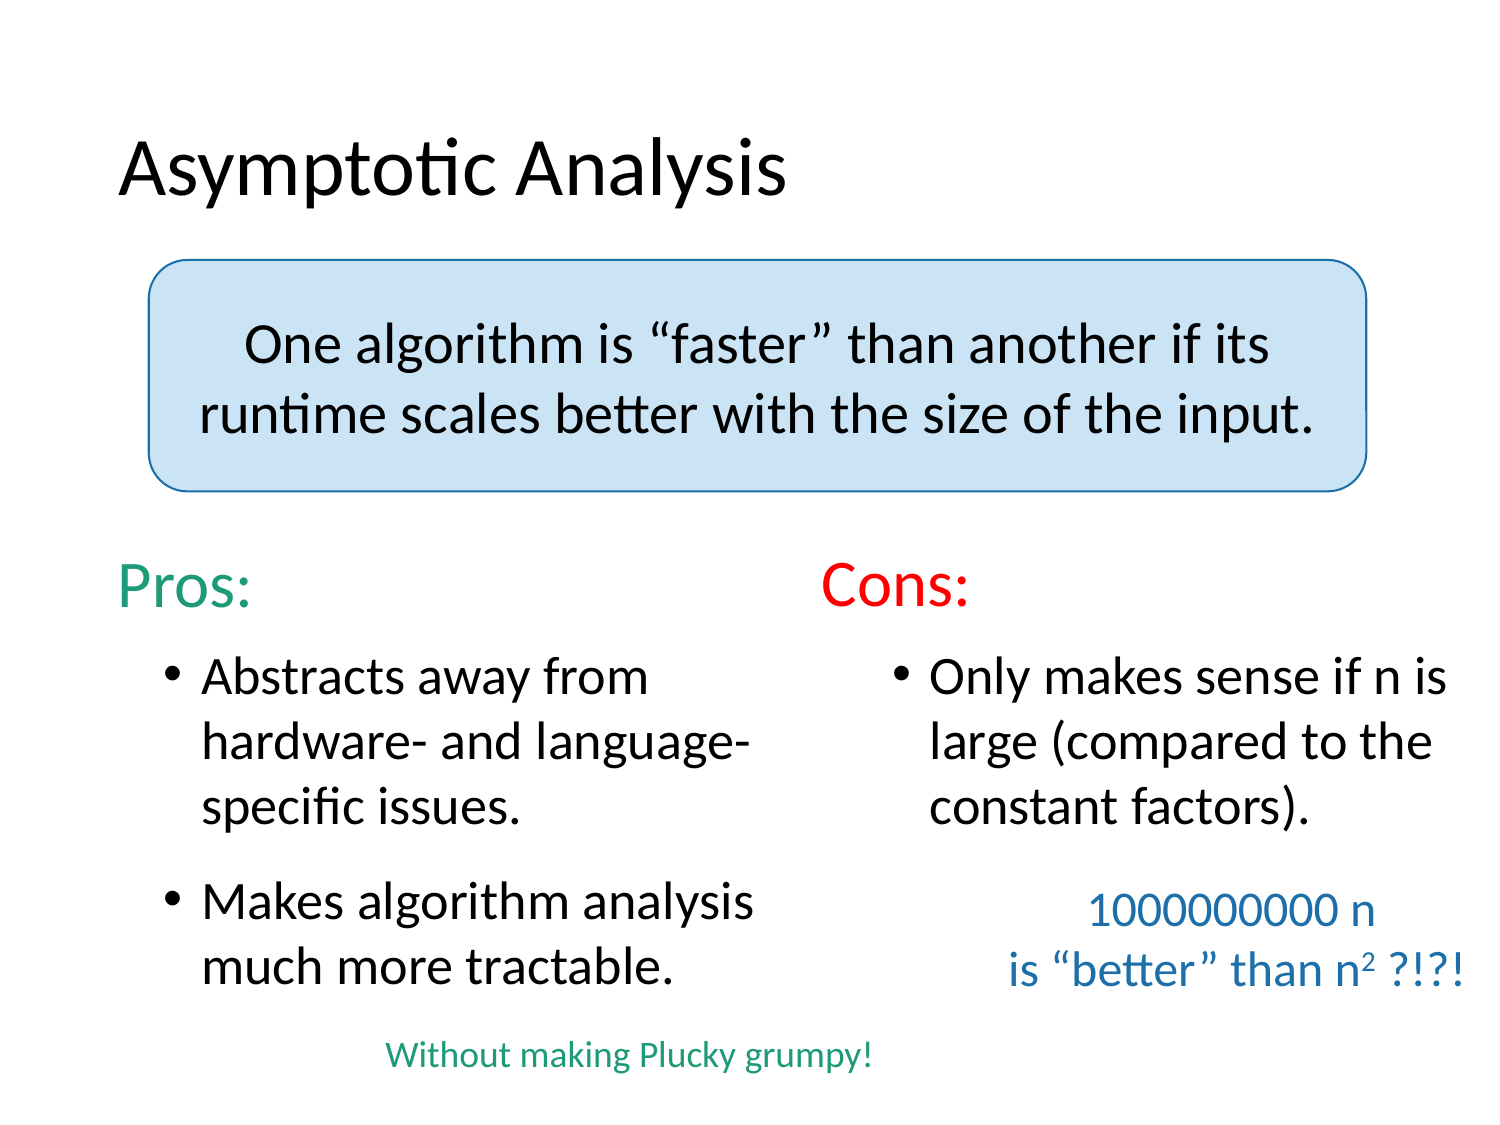

# Asymptotic Analysis
One algorithm is “faster” than another if its runtime scales better with the size of the input.
Cons:
Pros:
Abstracts away from hardware- and language-specific issues.

Makes algorithm analysis much more tractable.
Only makes sense if n is large (compared to the constant factors).
1000000000 n
is “better” than n2 ?!?!
Without making Plucky grumpy!